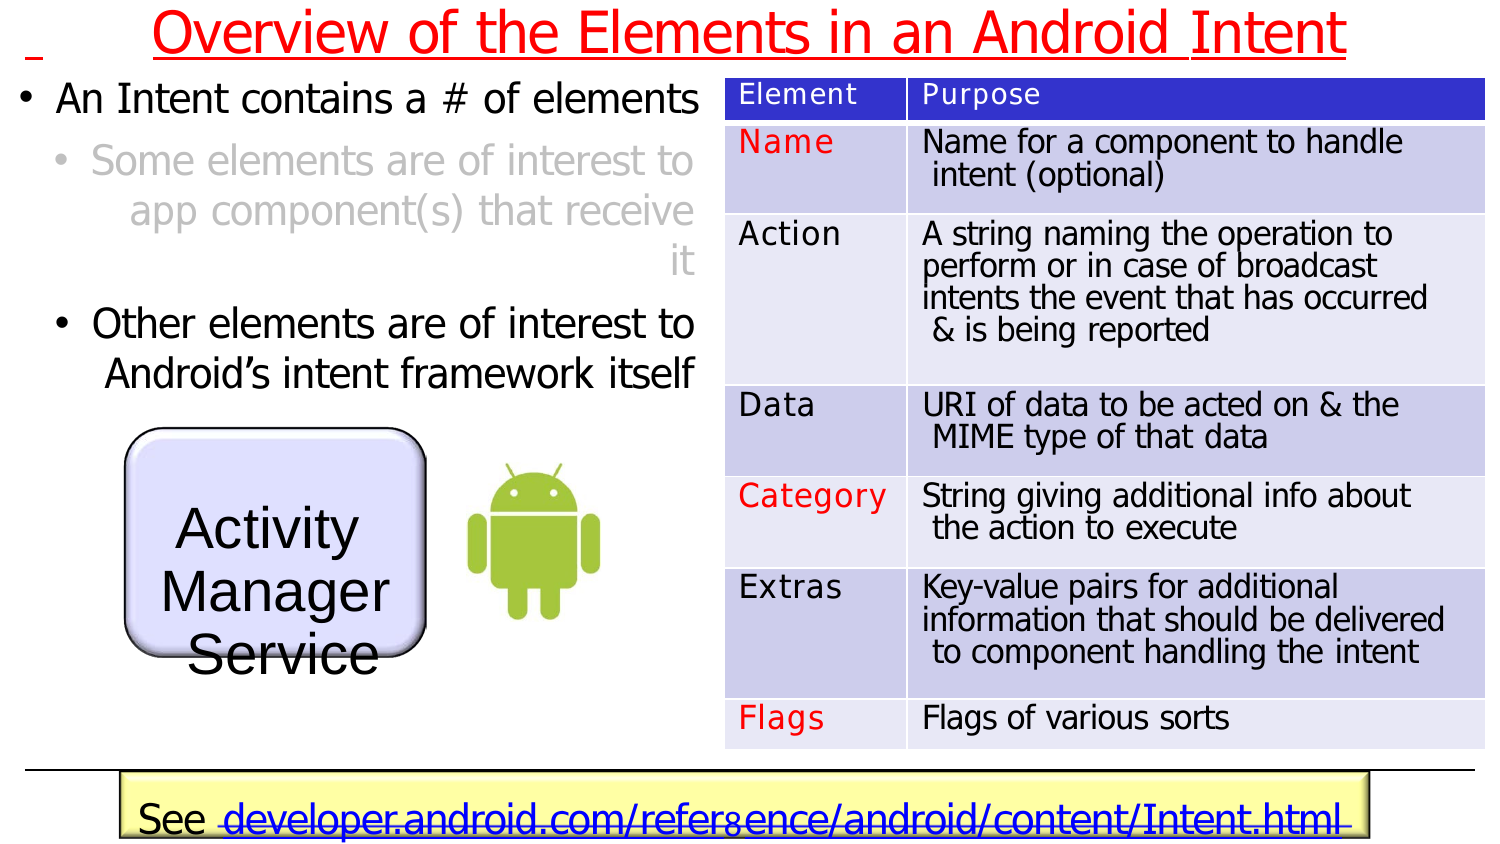

# Overview of the Elements in an Android Intent
An Intent contains a # of elements
Some elements are of interest to  app component(s) that receive it
Other elements are of interest to  Android’s intent framework itself

Activity  Manager  Service
| Element | Purpose |
| --- | --- |
| Name | Name for a component to handle intent (optional) |
| Action | A string naming the operation to perform or in case of broadcast intents the event that has occurred & is being reported |
| Data | URI of data to be acted on & the MIME type of that data |
| Category | String giving additional info about the action to execute |
| Extras | Key-value pairs for additional information that should be delivered to component handling the intent |
| Flags | Flags of various sorts |

See developer.android.com/refer8ence/android/content/Intent.html